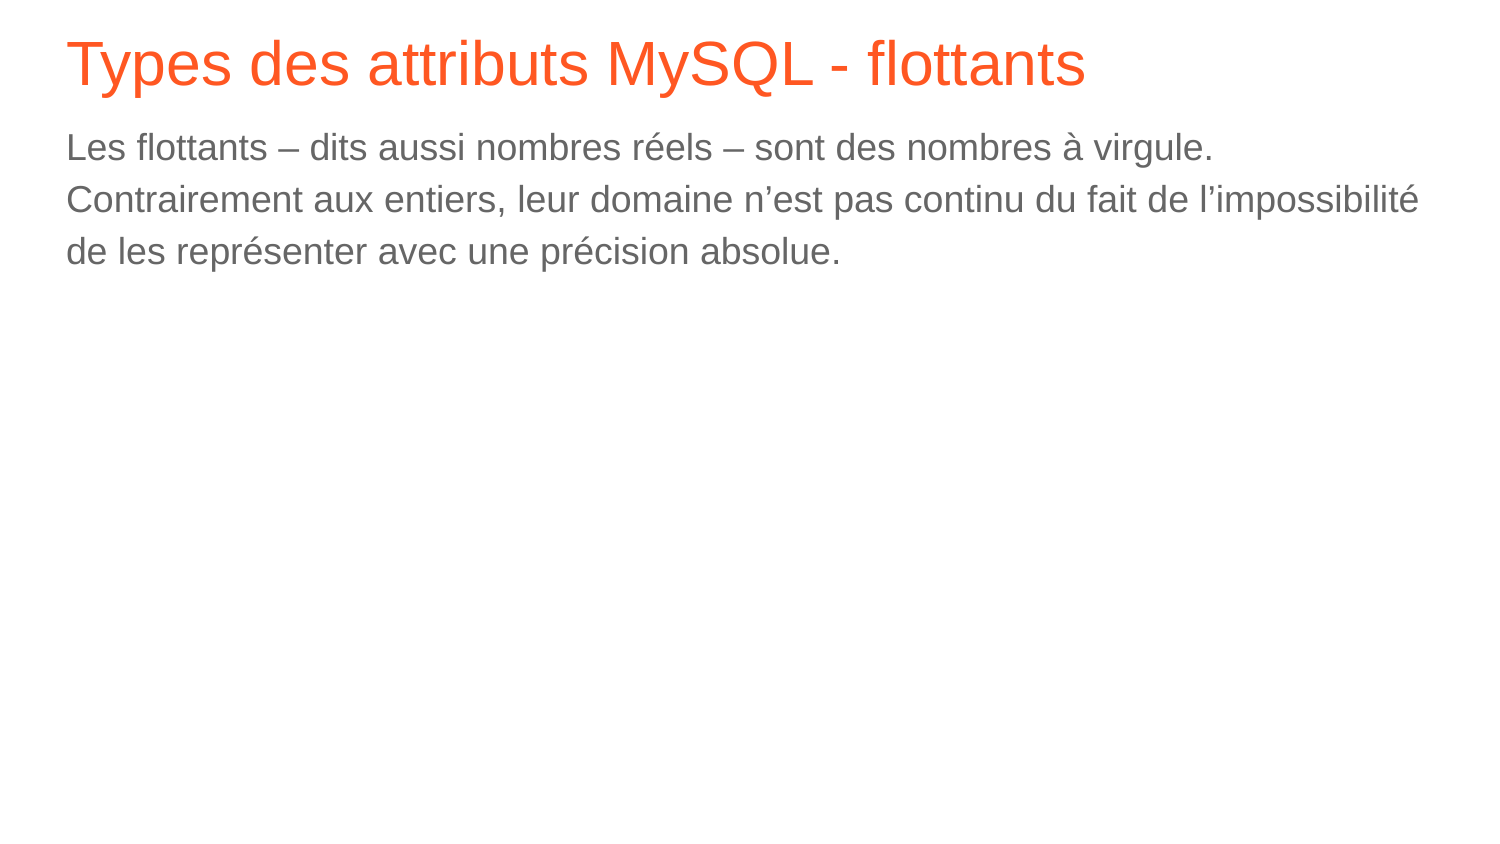

# Types des attributs MySQL - flottants
Les flottants – dits aussi nombres réels – sont des nombres à virgule. Contrairement aux entiers, leur domaine n’est pas continu du fait de l’impossibilité de les représenter avec une précision absolue.